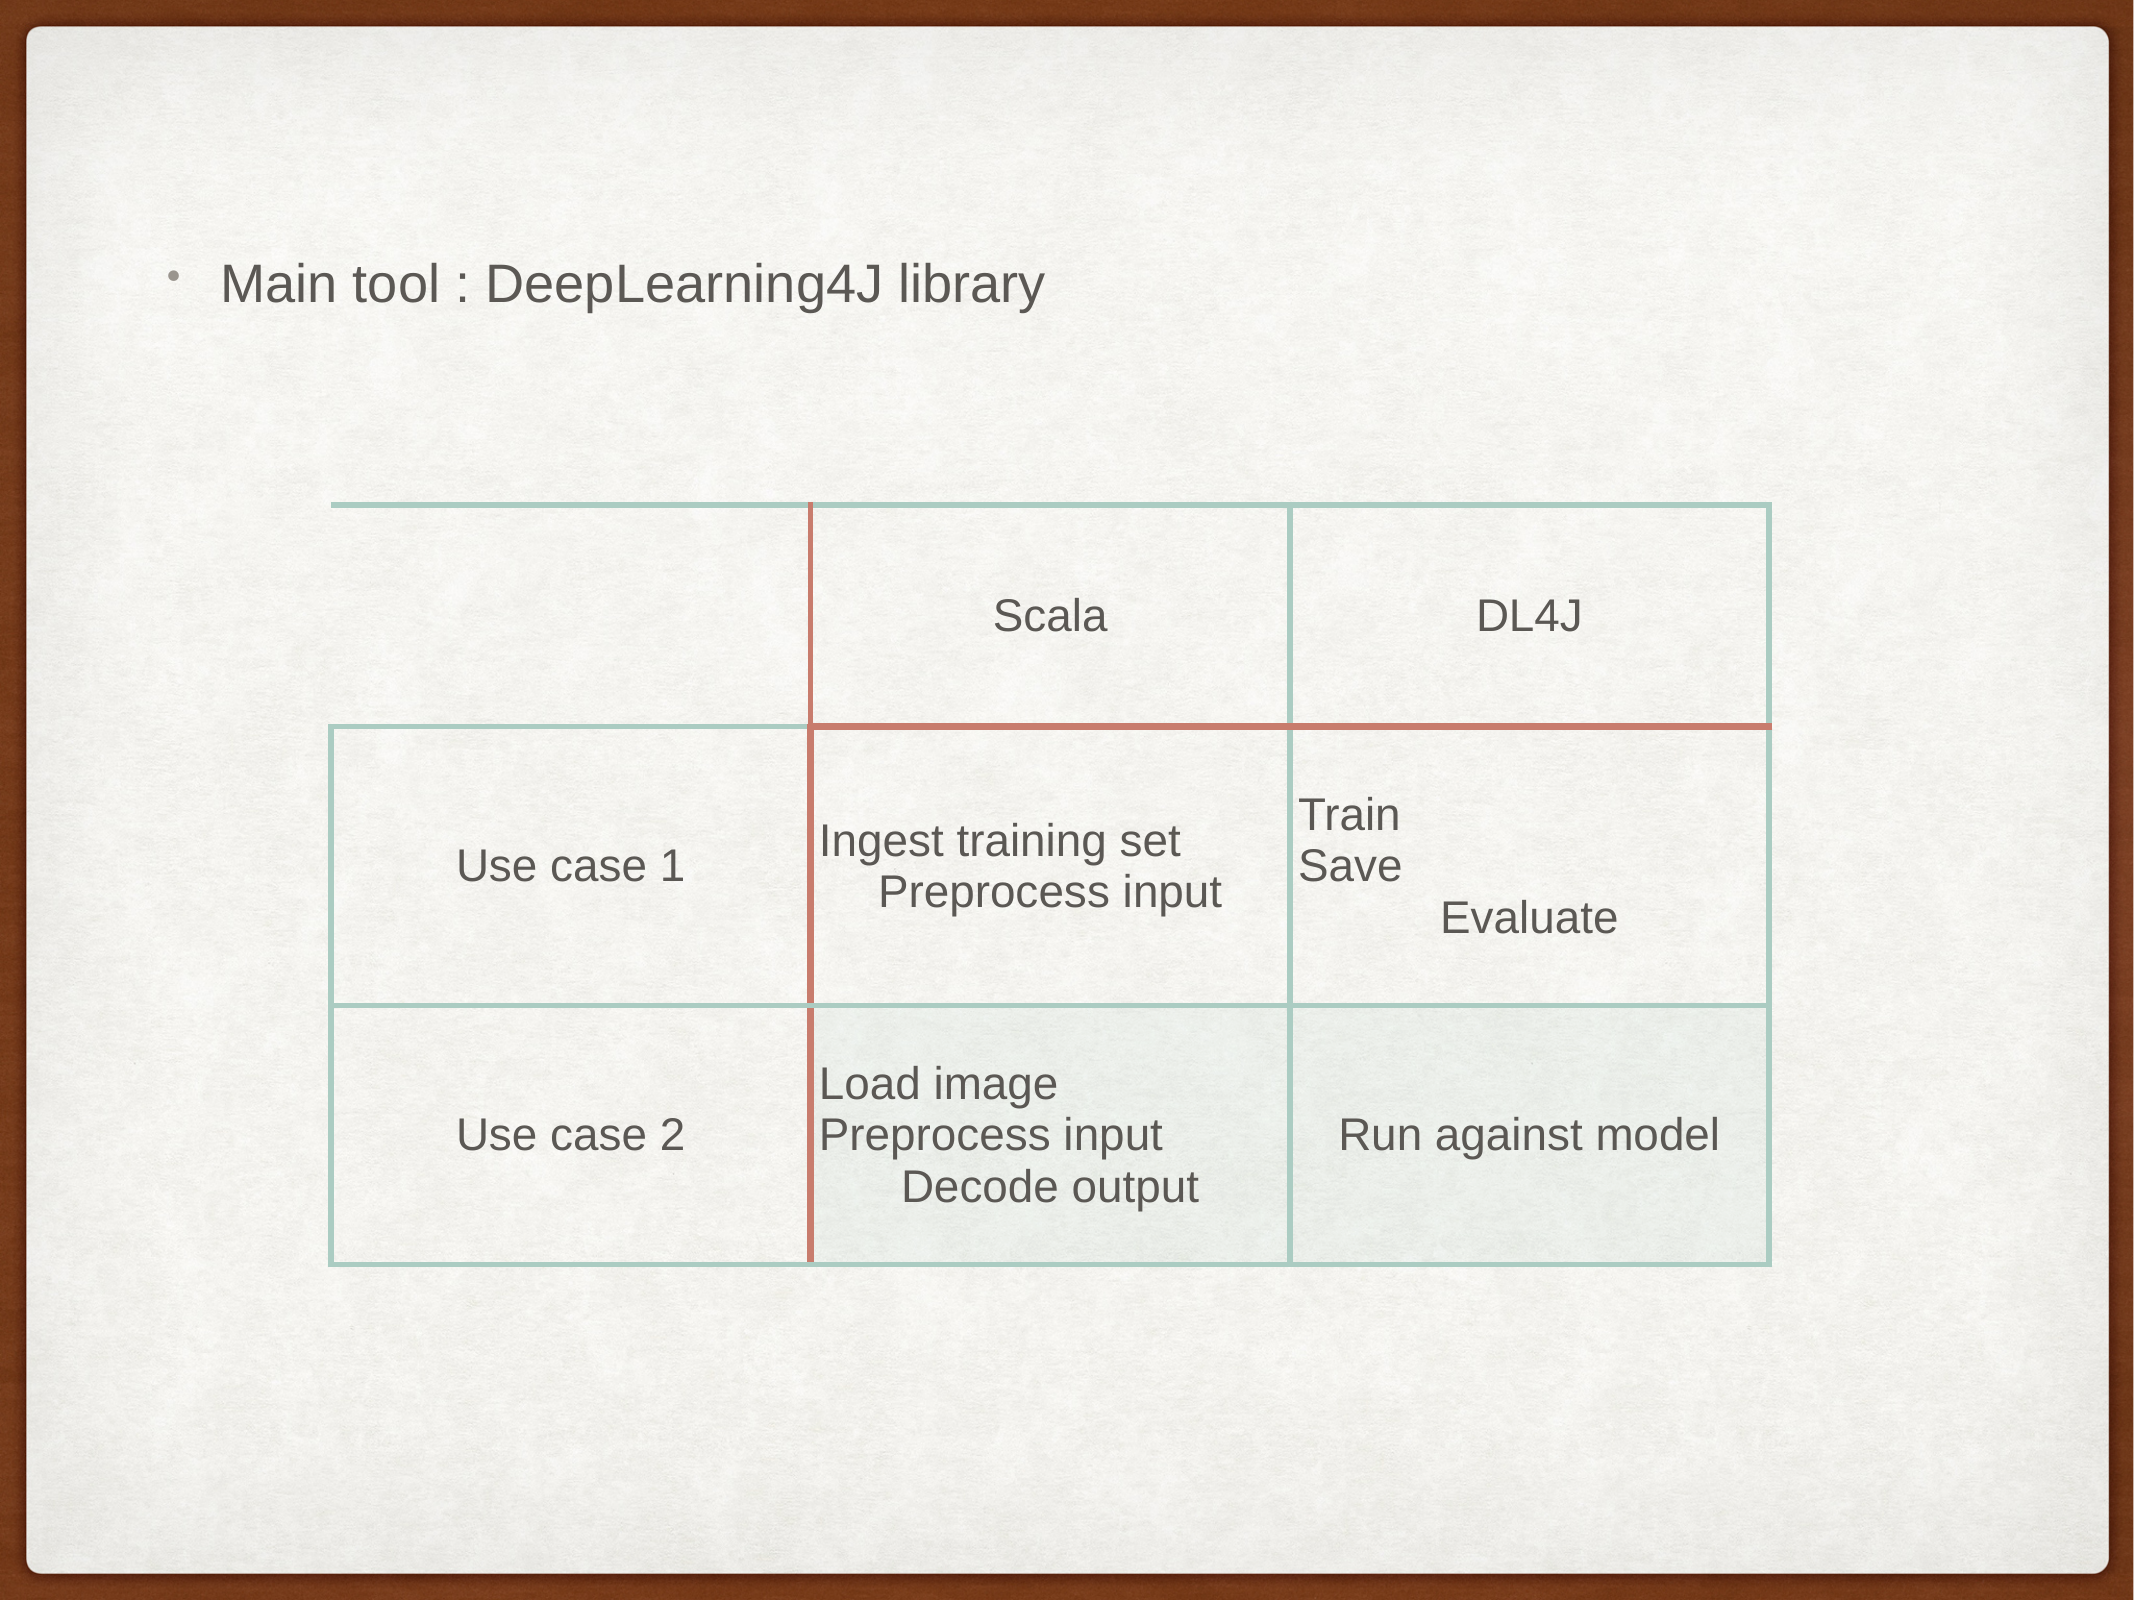

Main tool : DeepLearning4J library
|  | Scala | DL4J |
| --- | --- | --- |
| Use case 1 | Ingest training set Preprocess input | Train Save Evaluate |
| Use case 2 | Load image Preprocess input Decode output | Run against model |